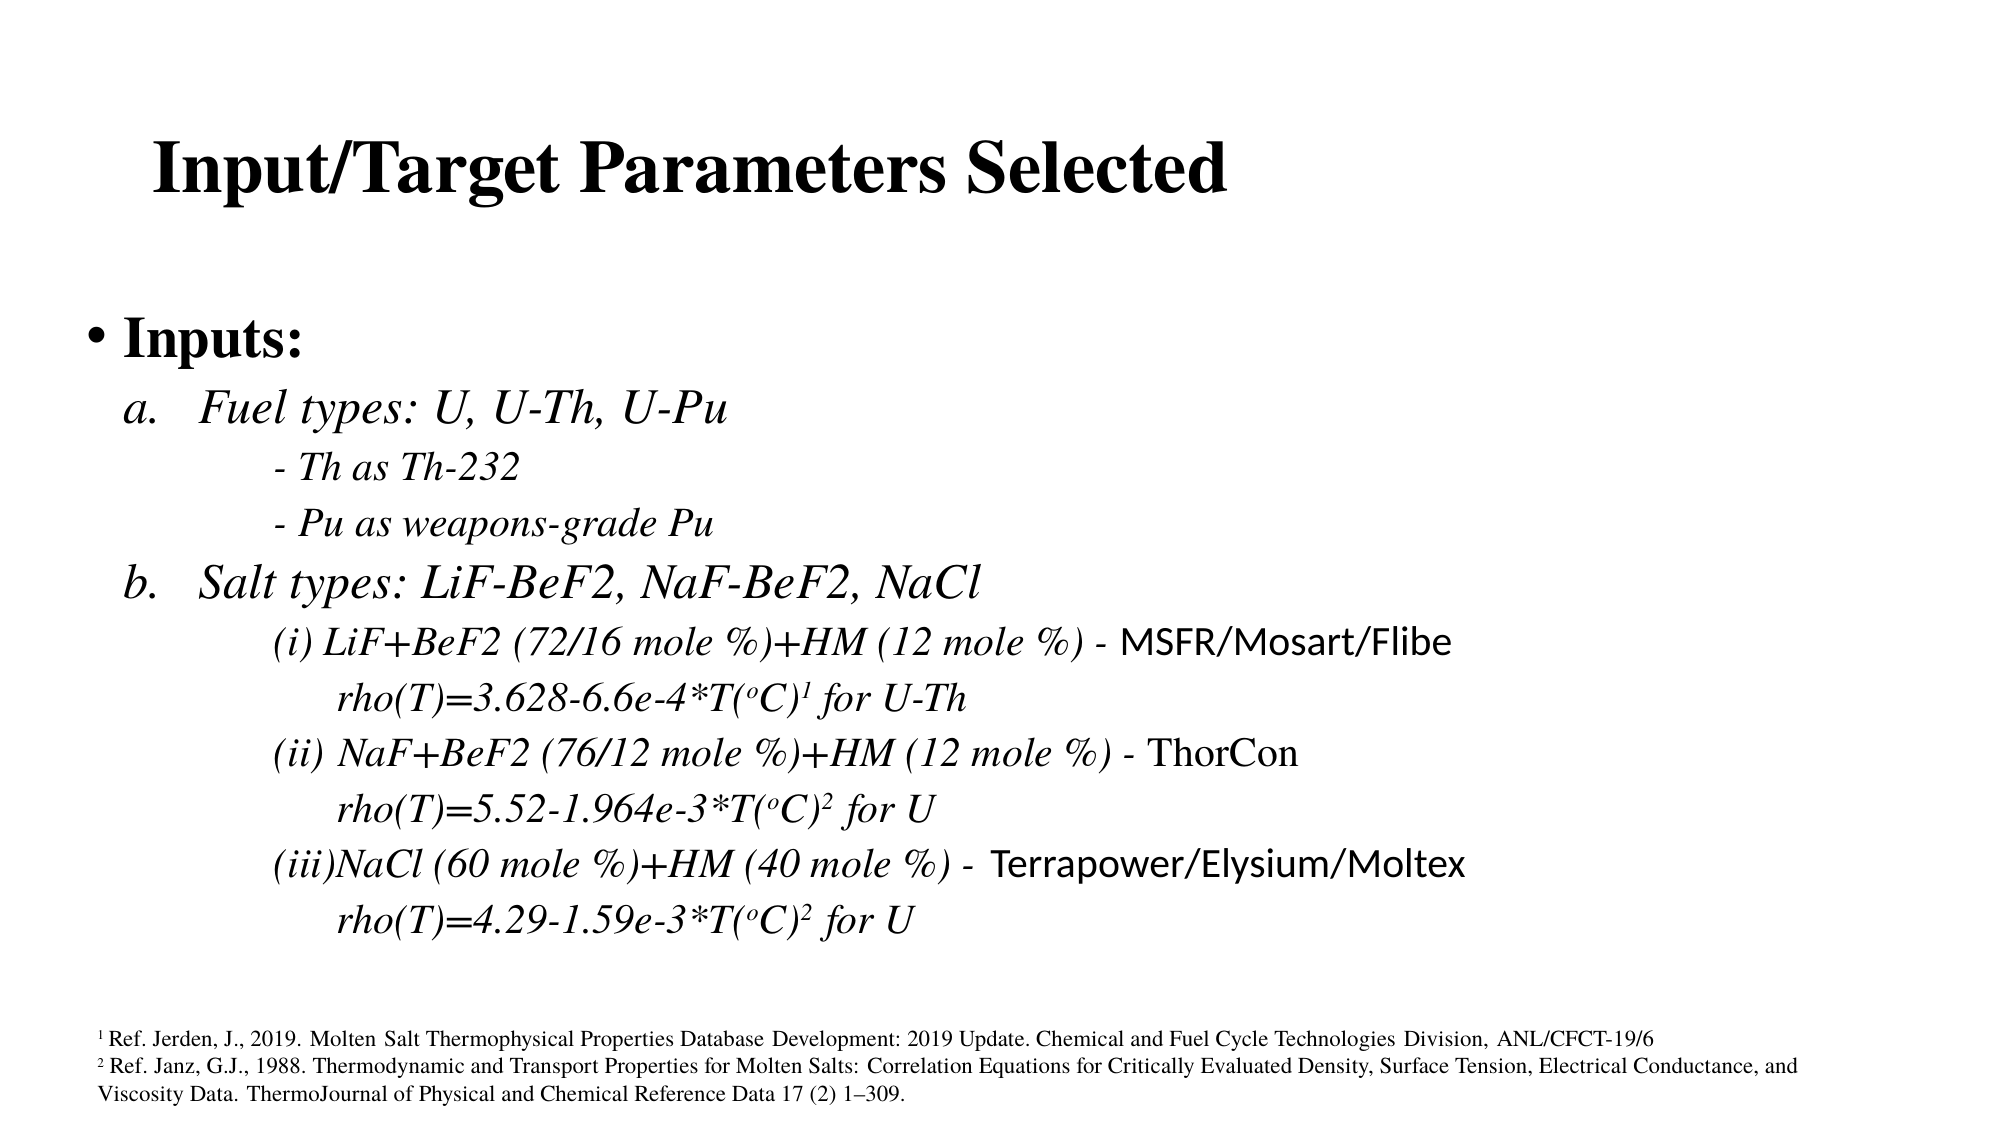

# Input/Target Parameters Selected
Inputs:
Fuel types: U, U-Th, U-Pu
- Th as Th-232
- Pu as weapons-grade Pu
Salt types: LiF-BeF2, NaF-BeF2, NaCl
(i) LiF+BeF2 (72/16 mole %)+HM (12 mole %) - MSFR/Mosart/Flibe
     rho(T)=3.628-6.6e-4*T(oC)1 for U-Th
(ii) NaF+BeF2 (76/12 mole %)+HM (12 mole %) - ThorCon
     rho(T)=5.52-1.964e-3*T(oC)2 for U
(iii)NaCl (60 mole %)+HM (40 mole %) - Terrapower/Elysium/Moltex
     rho(T)=4.29-1.59e-3*T(oC)2 for U
1 Ref. Jerden, J., 2019. Molten Salt Thermophysical Properties Database Development: 2019 Update. Chemical and Fuel Cycle Technologies Division, ANL/CFCT-19/6
2 Ref. Janz, G.J., 1988. Thermodynamic and Transport Properties for Molten Salts: Correlation Equations for Critically Evaluated Density, Surface Tension, Electrical Conductance, and Viscosity Data. ThermoJournal of Physical and Chemical Reference Data 17 (2) 1–309.